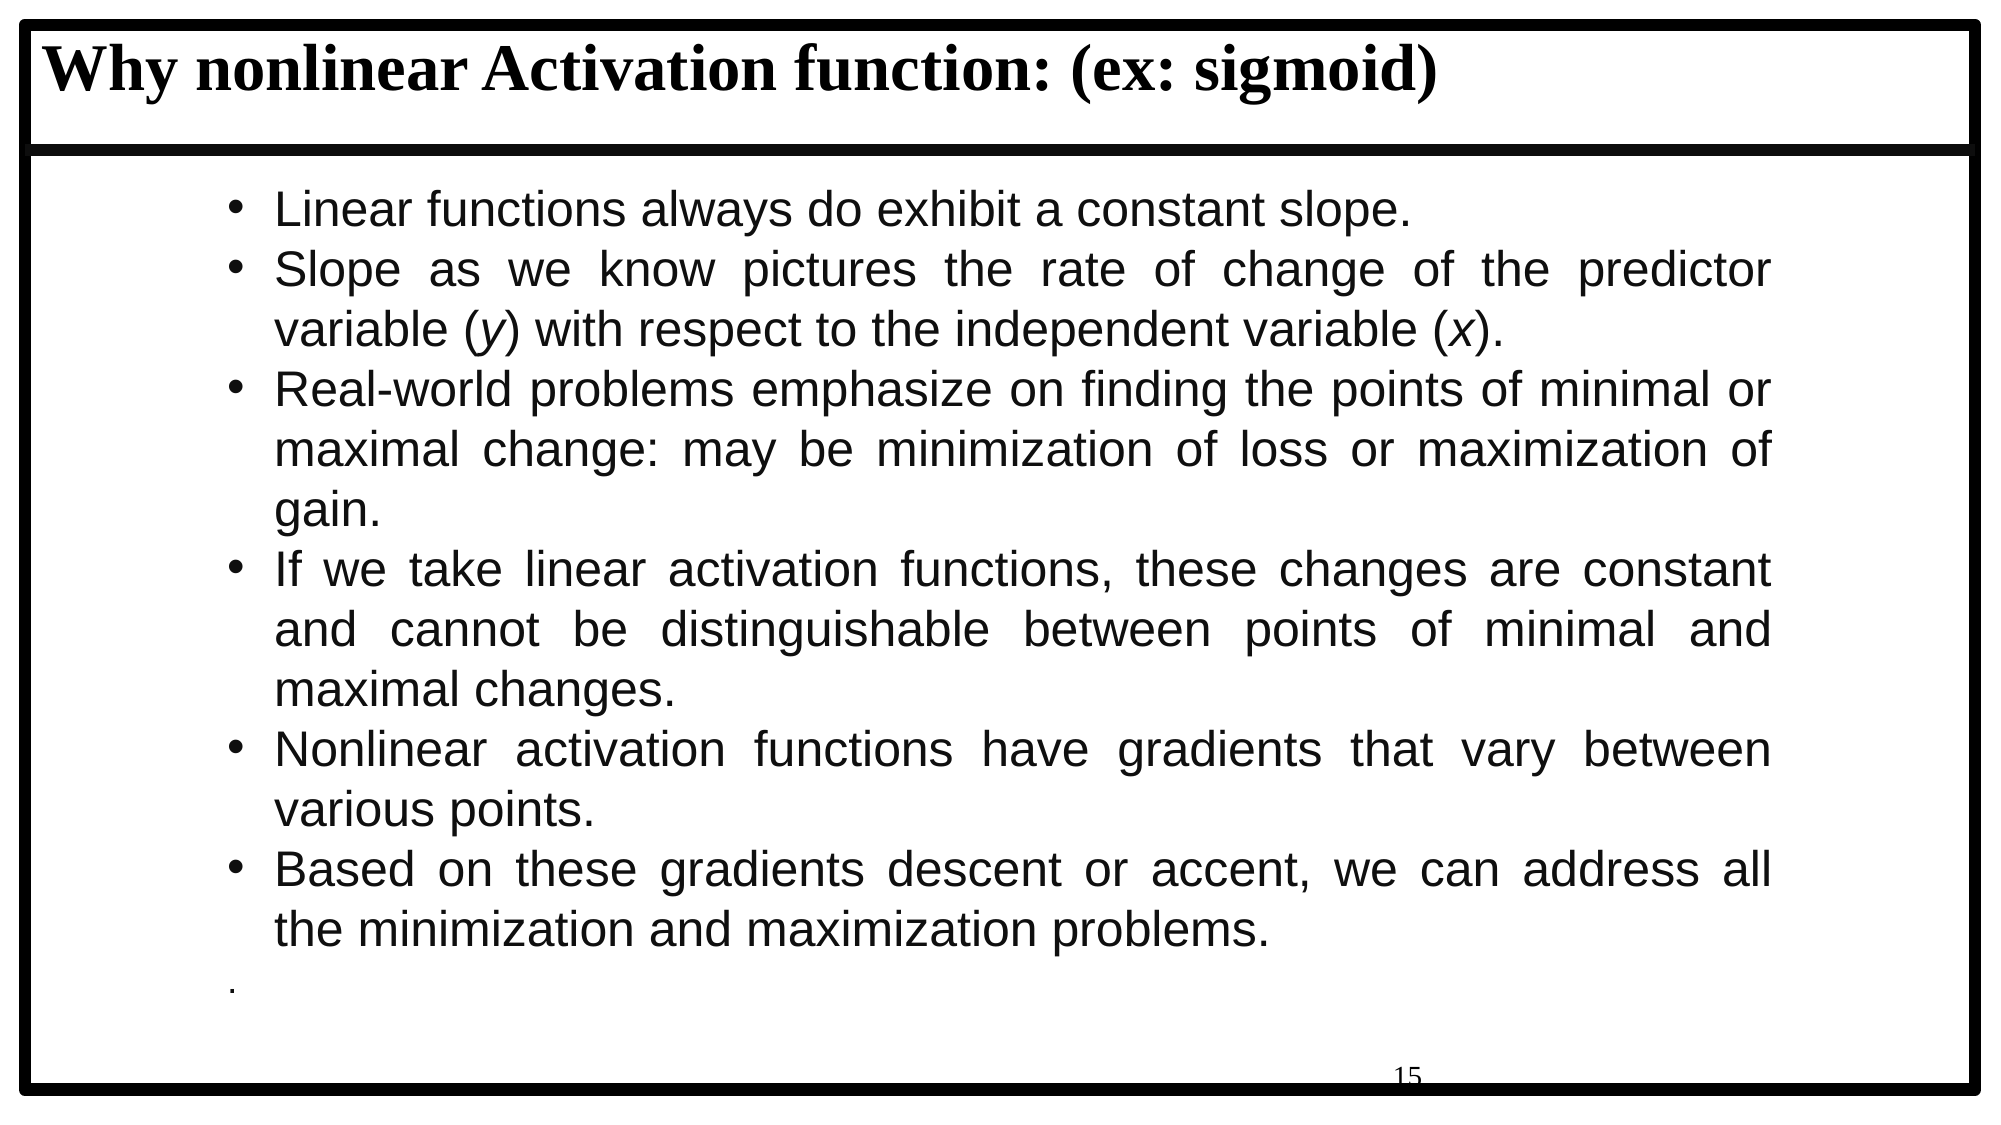

# Why nonlinear Activation function: (ex: sigmoid)

Linear functions always do exhibit a constant slope.
Slope as we know pictures the rate of change of the predictor variable (y) with respect to the independent variable (x).
Real-world problems emphasize on finding the points of minimal or maximal change: may be minimization of loss or maximization of gain.
If we take linear activation functions, these changes are constant and cannot be distinguishable between points of minimal and maximal changes.
Nonlinear activation functions have gradients that vary between various points.
Based on these gradients descent or accent, we can address all the minimization and maximization problems.
.
15